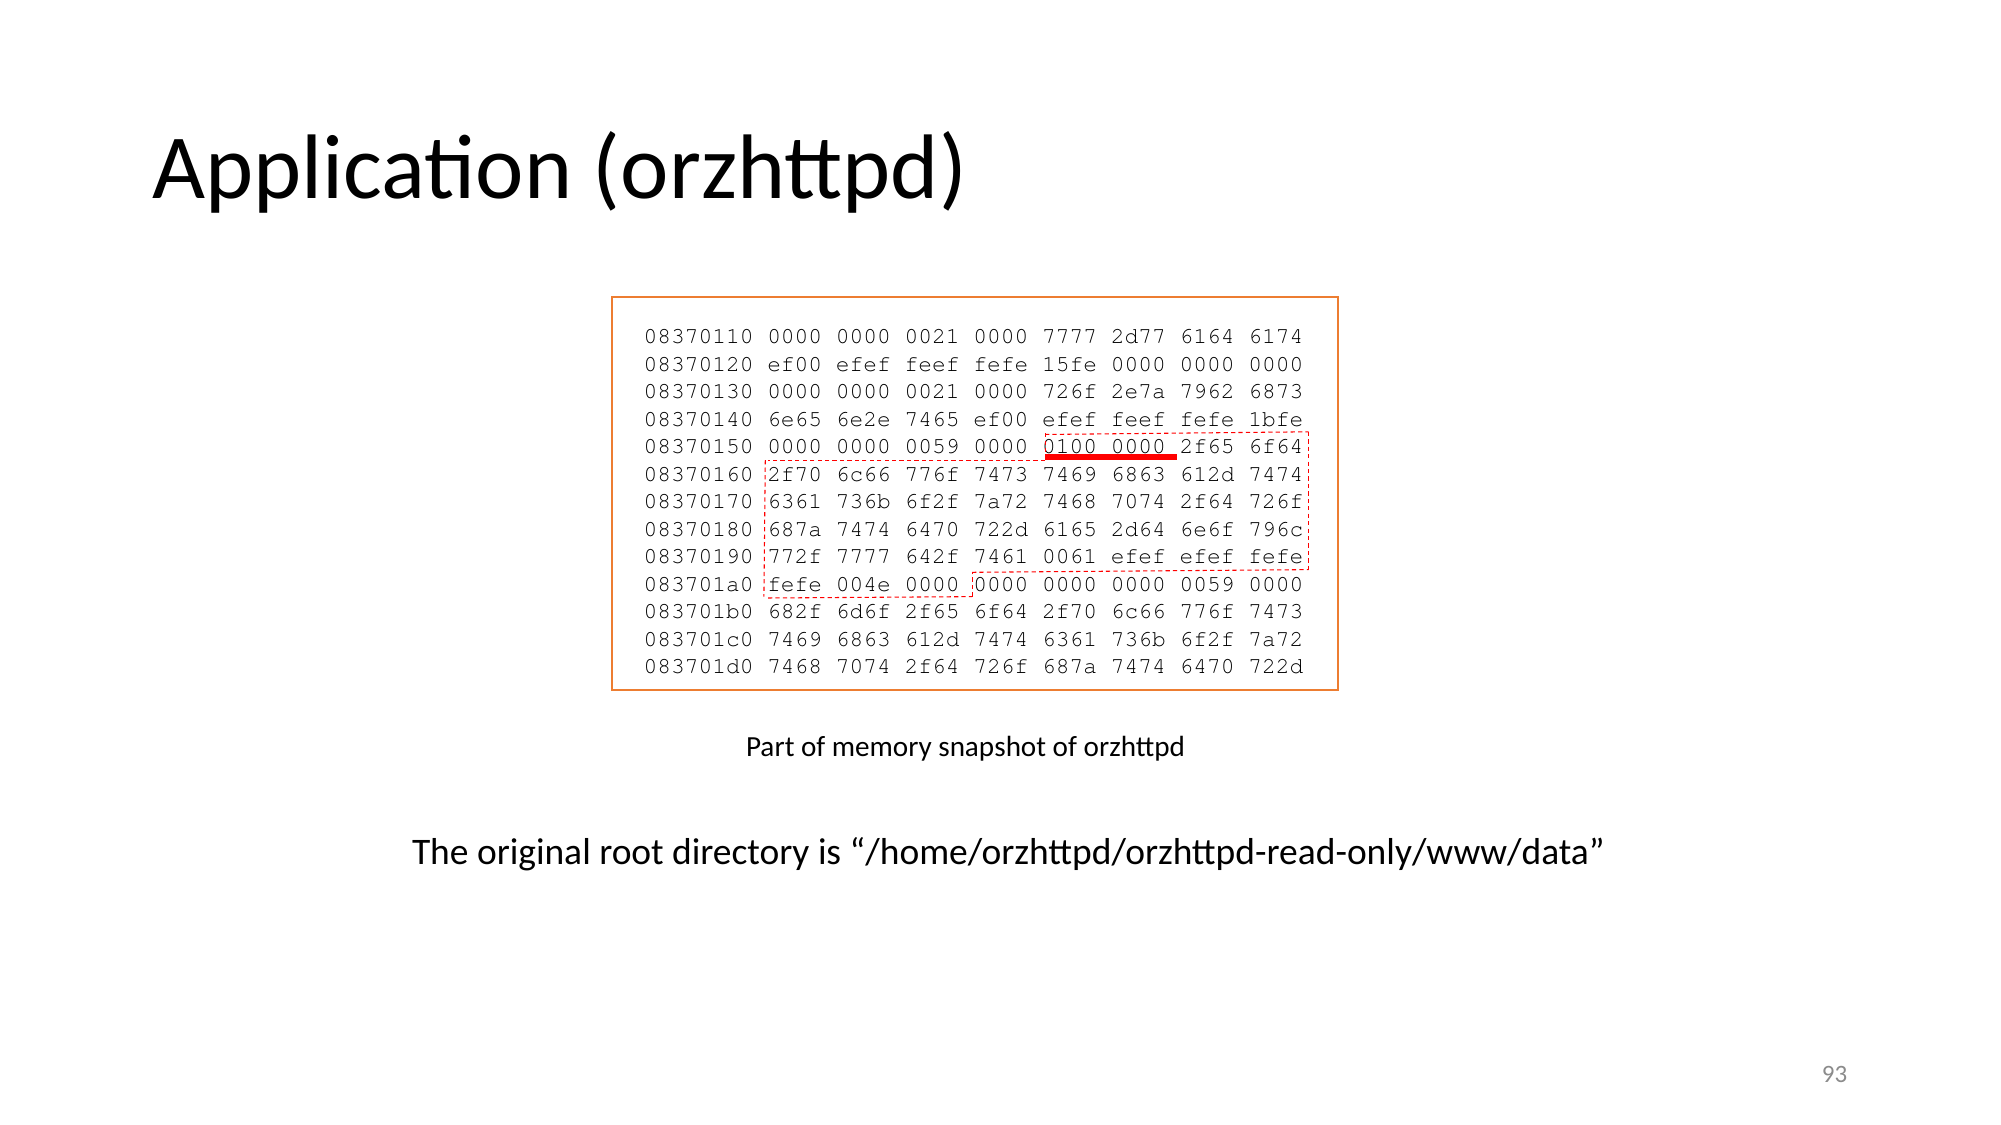

# Application (orzhttpd)

08370110 0000 0000 0021 0000 7777 2d77 6164 6174
08370120 ef00 efef feef fefe 15fe 0000 0000 0000
08370130 0000 0000 0021 0000 726f 2e7a 7962 6873
08370140 6e65 6e2e 7465 ef00 efef feef fefe 1bfe
08370150 0000 0000 0059 0000 0100 0000 2f65 6f64
08370160 2f70 6c66 776f 7473 7469 6863 612d 7474
08370170 6361 736b 6f2f 7a72 7468 7074 2f64 726f
08370180 687a 7474 6470 722d 6165 2d64 6e6f 796c
08370190 772f 7777 642f 7461 0061 efef efef fefe
083701a0 fefe 004e 0000 0000 0000 0000 0059 0000
083701b0 682f 6d6f 2f65 6f64 2f70 6c66 776f 7473
083701c0 7469 6863 612d 7474 6361 736b 6f2f 7a72
083701d0 7468 7074 2f64 726f 687a 7474 6470 722d
Part of memory snapshot of orzhttpd
The original root directory is “/home/orzhttpd/orzhttpd-read-only/www/data”
93